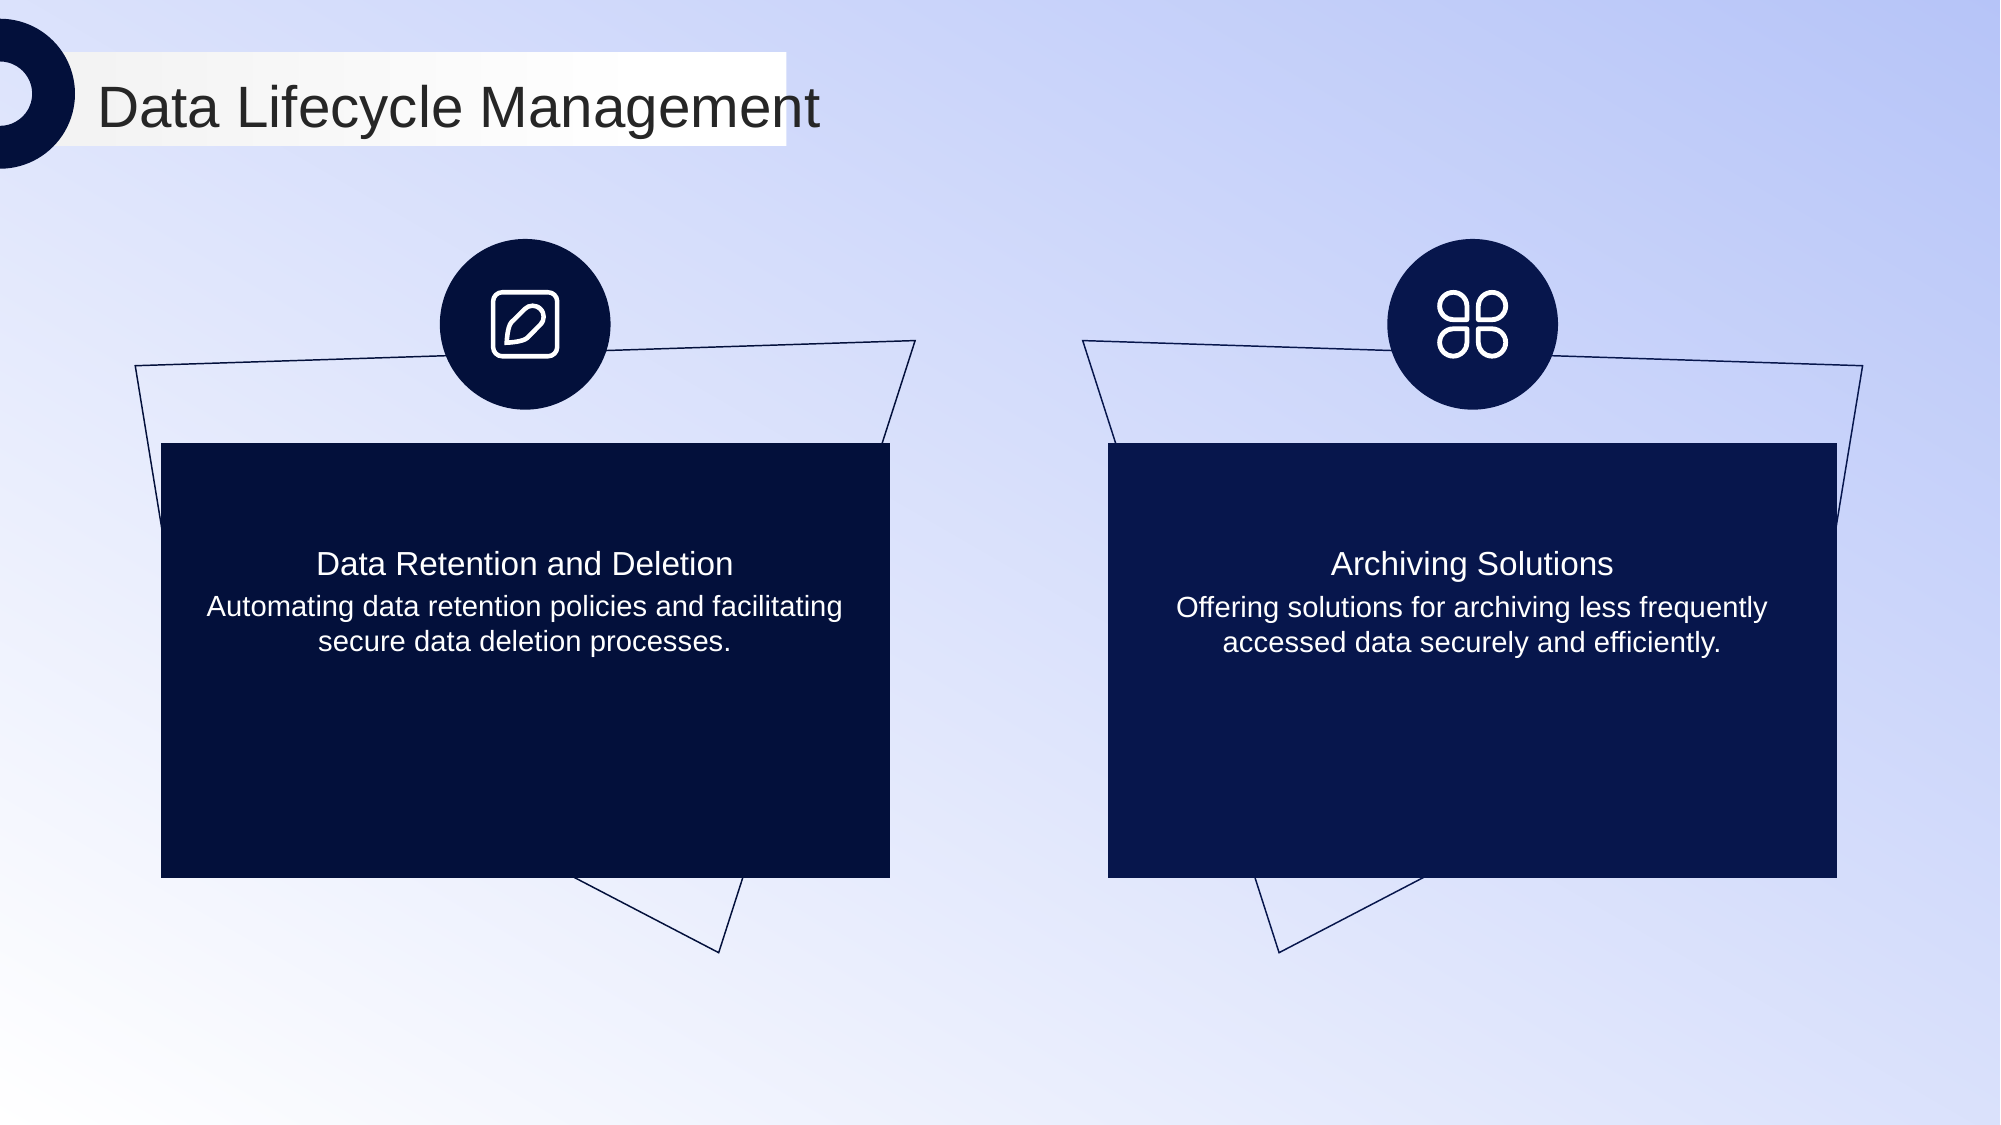

Data Lifecycle Management

Data Retention and Deletion
Archiving Solutions
Automating data retention policies and facilitating secure data deletion processes.
Offering solutions for archiving less frequently accessed data securely and efficiently.